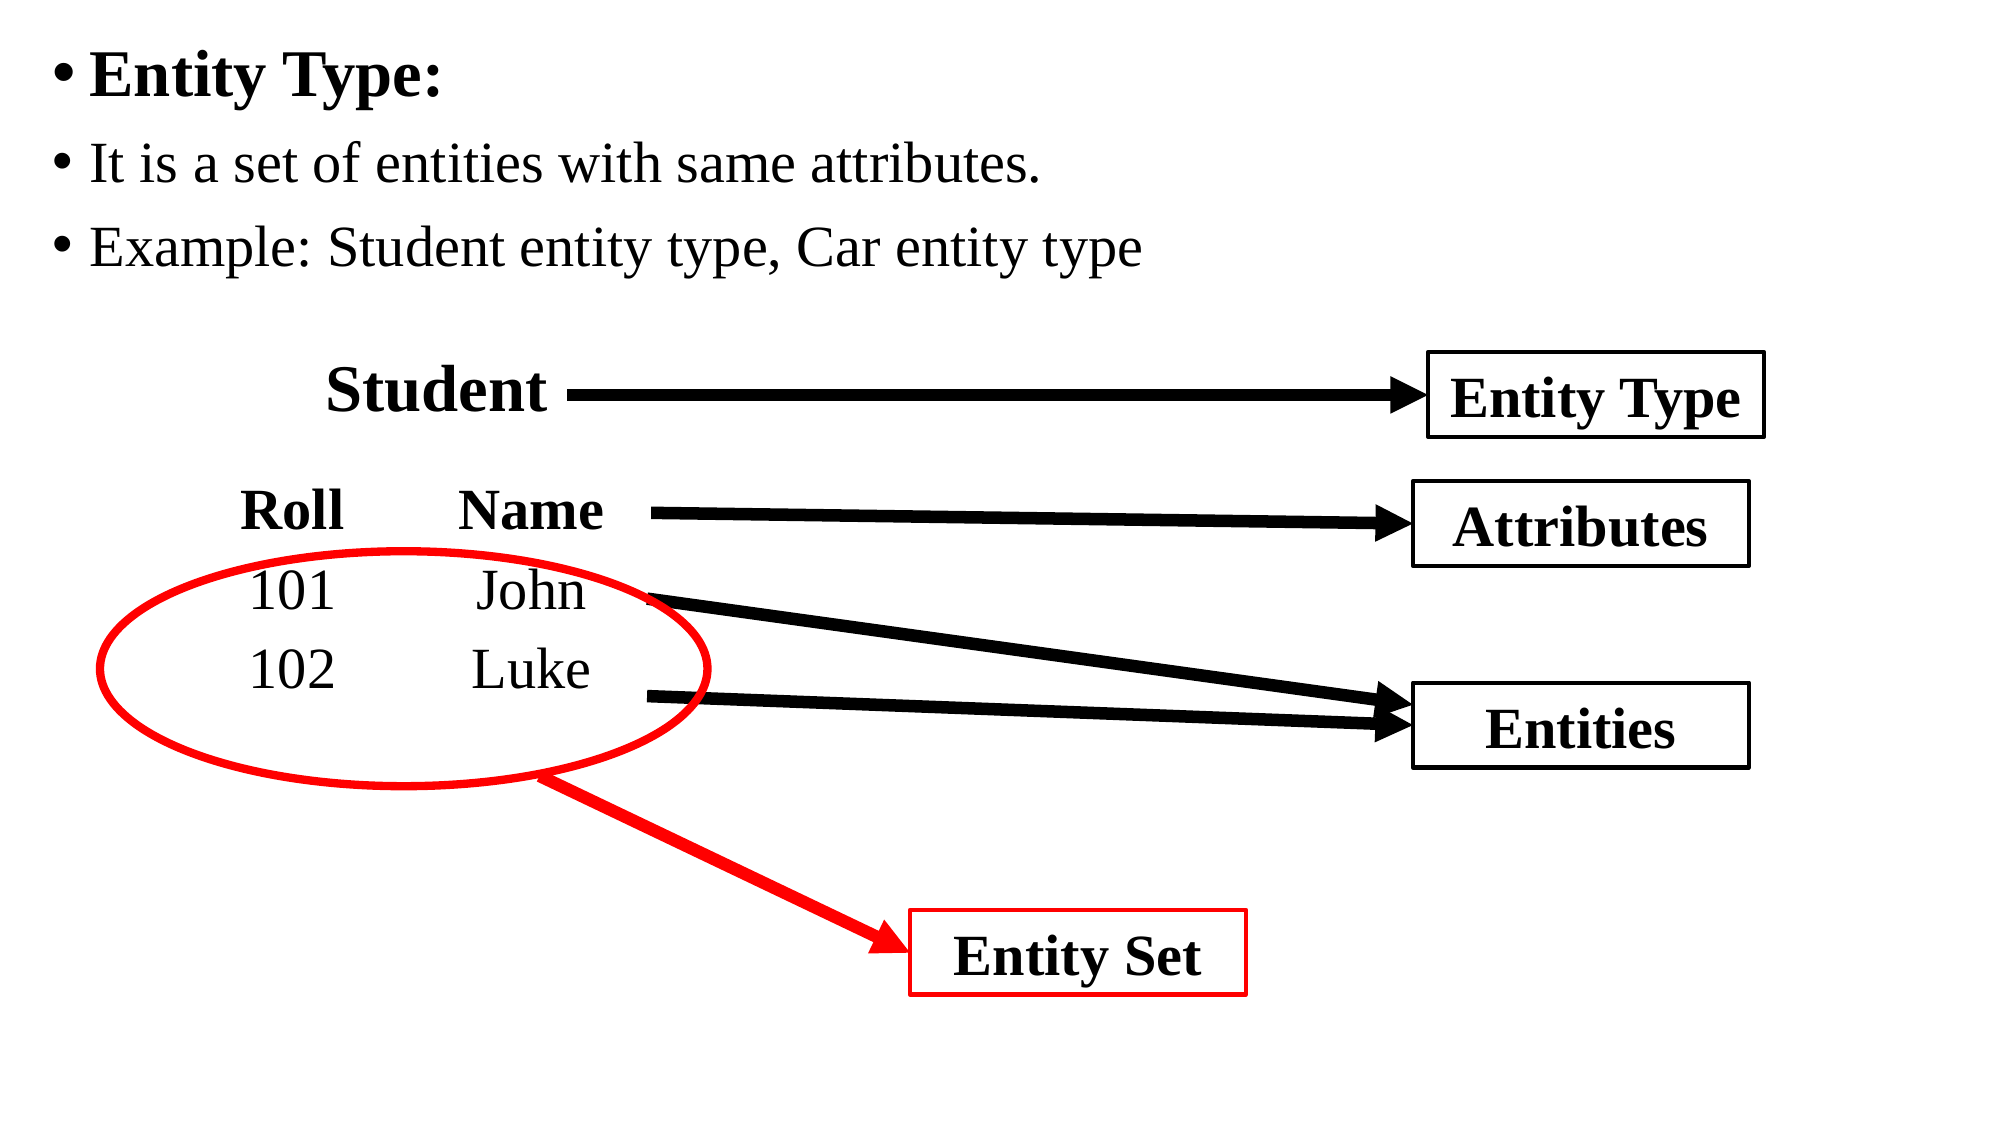

Entity Type:
It is a set of entities with same attributes.
Example: Student entity type, Car entity type

Student
Entity Type
| Roll | Name |
| --- | --- |
| 101 | John |
| 102 | Luke |
Attributes

Entities
Entity Set